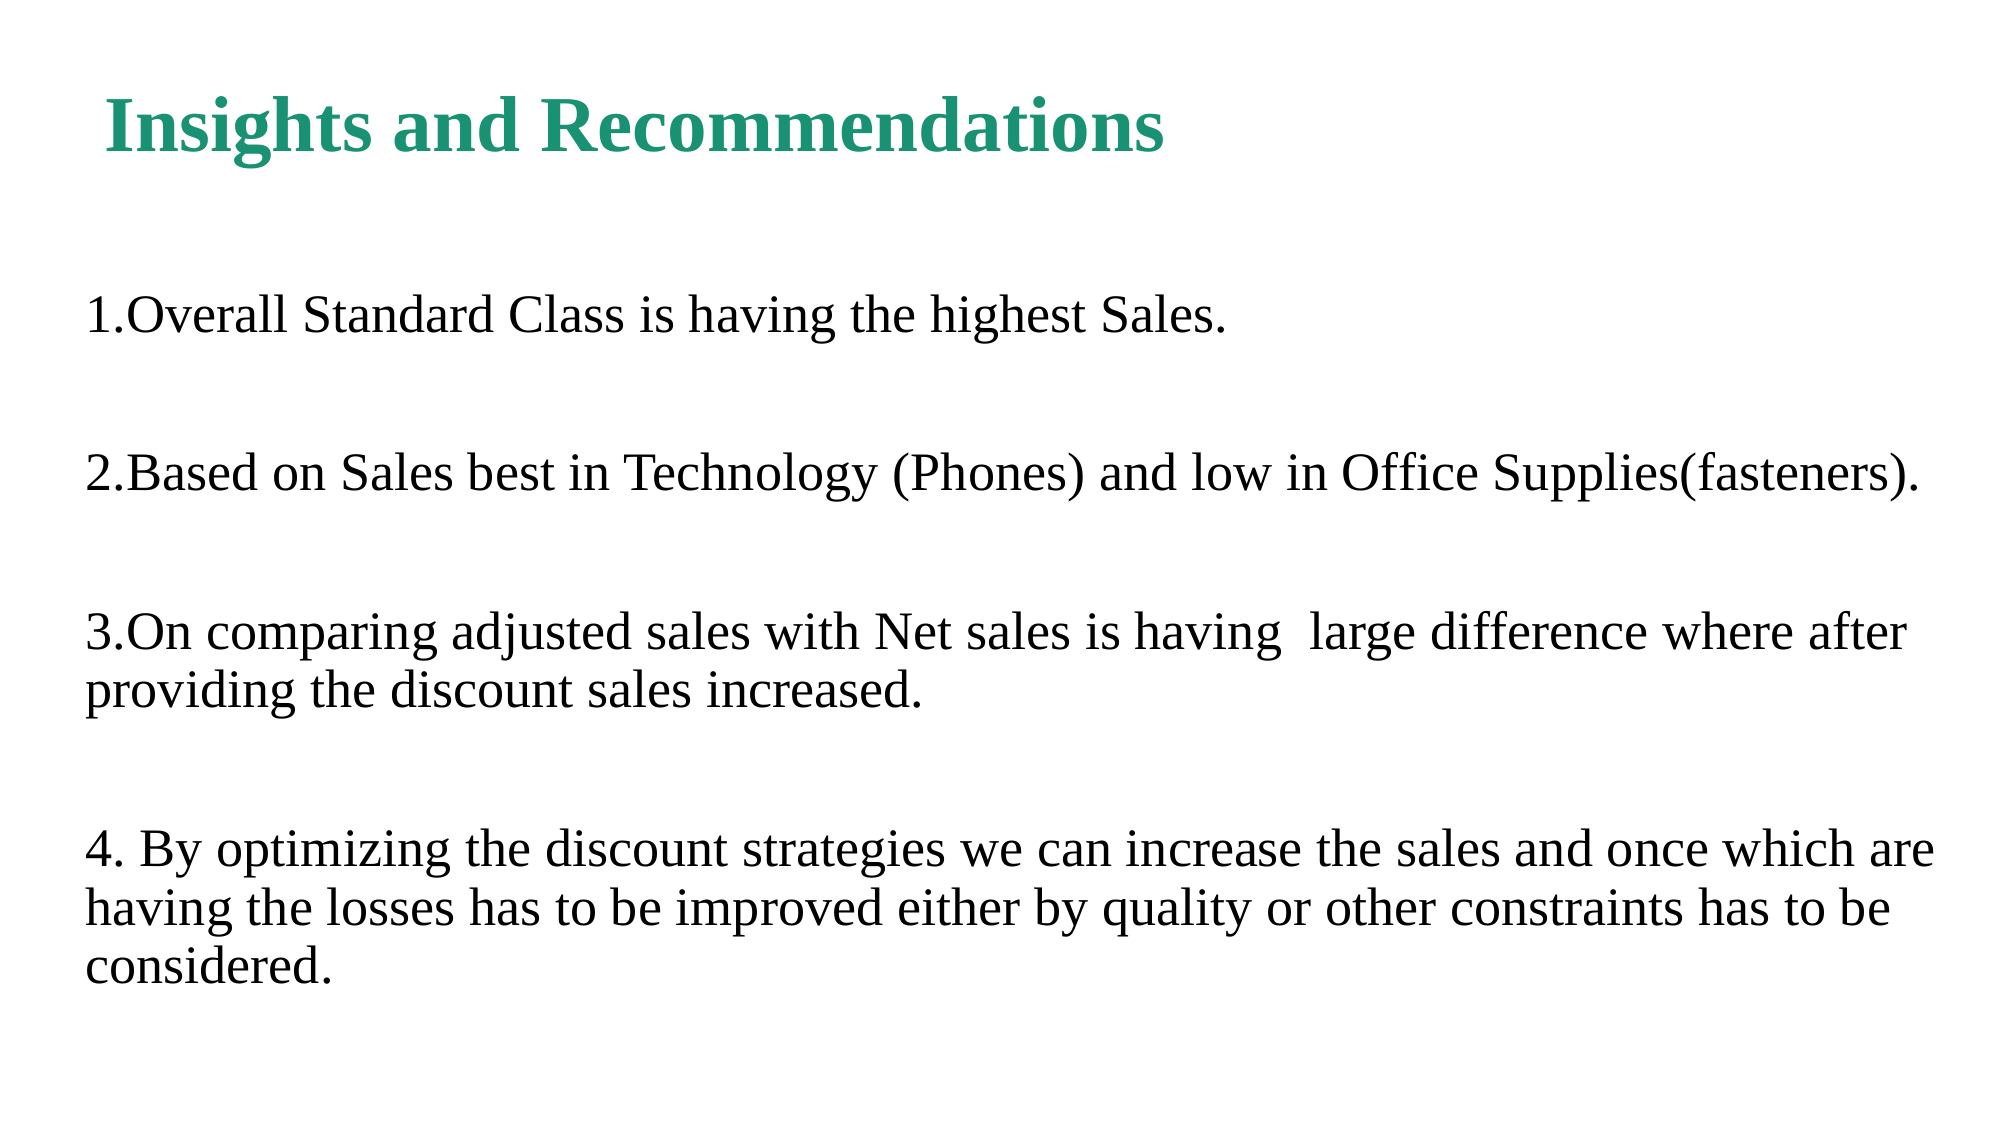

# Insights and Recommendations
1.Overall Standard Class is having the highest Sales.

2.Based on Sales best in Technology (Phones) and low in Office Supplies(fasteners).

3.On comparing adjusted sales with Net sales is having  large difference where after providing the discount sales increased.

4. By optimizing the discount strategies we can increase the sales and once which are having the losses has to be improved either by quality or other constraints has to be considered.